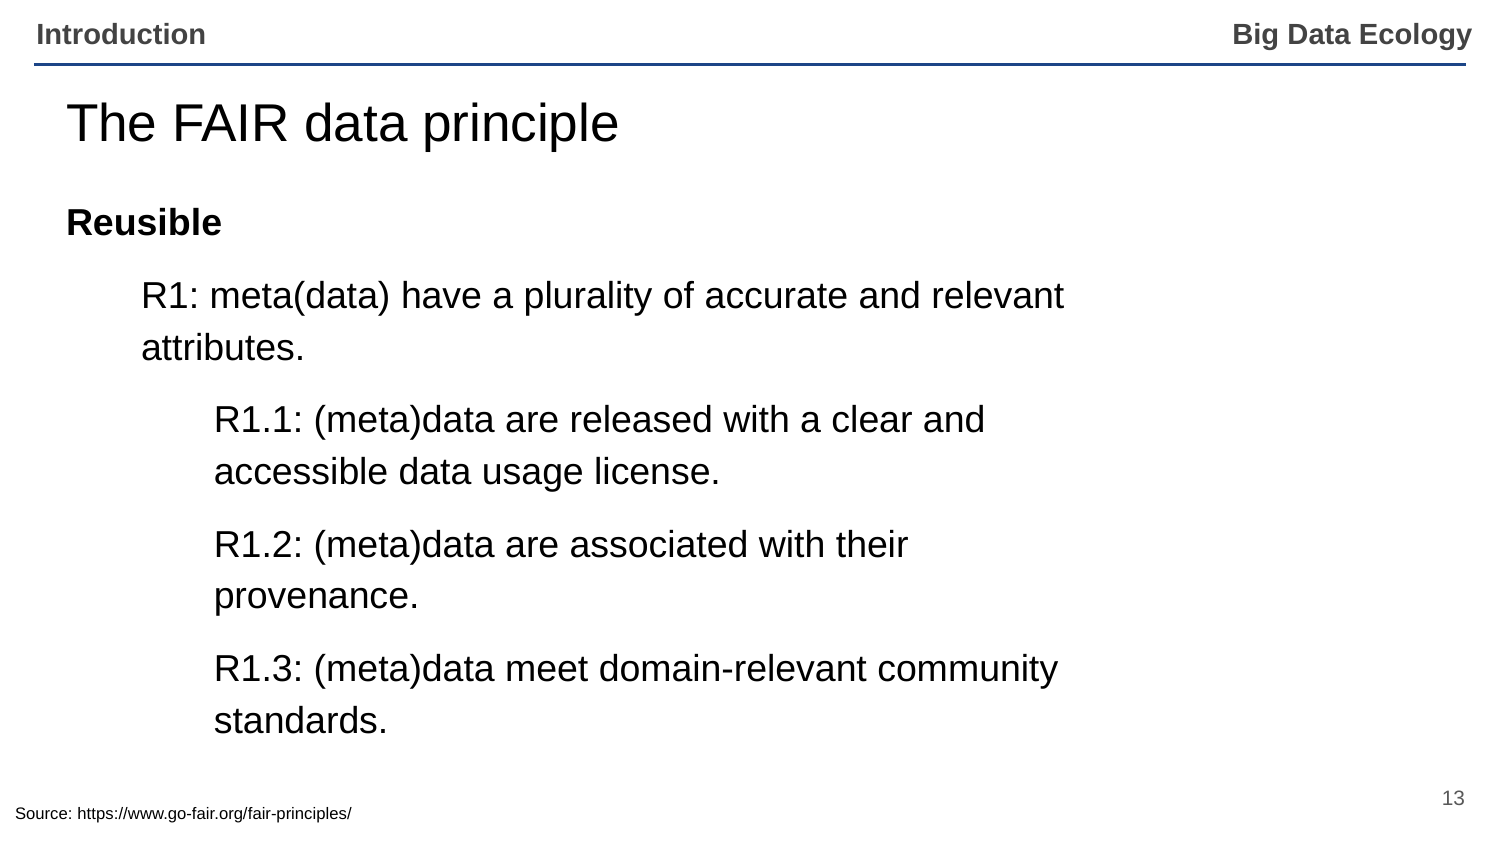

Introduction
# The FAIR data principle
Reusible
R1: meta(data) have a plurality of accurate and relevant attributes.
R1.1: (meta)data are released with a clear and accessible data usage license.
R1.2: (meta)data are associated with their provenance.
R1.3: (meta)data meet domain-relevant community standards.
13
Source: https://www.go-fair.org/fair-principles/